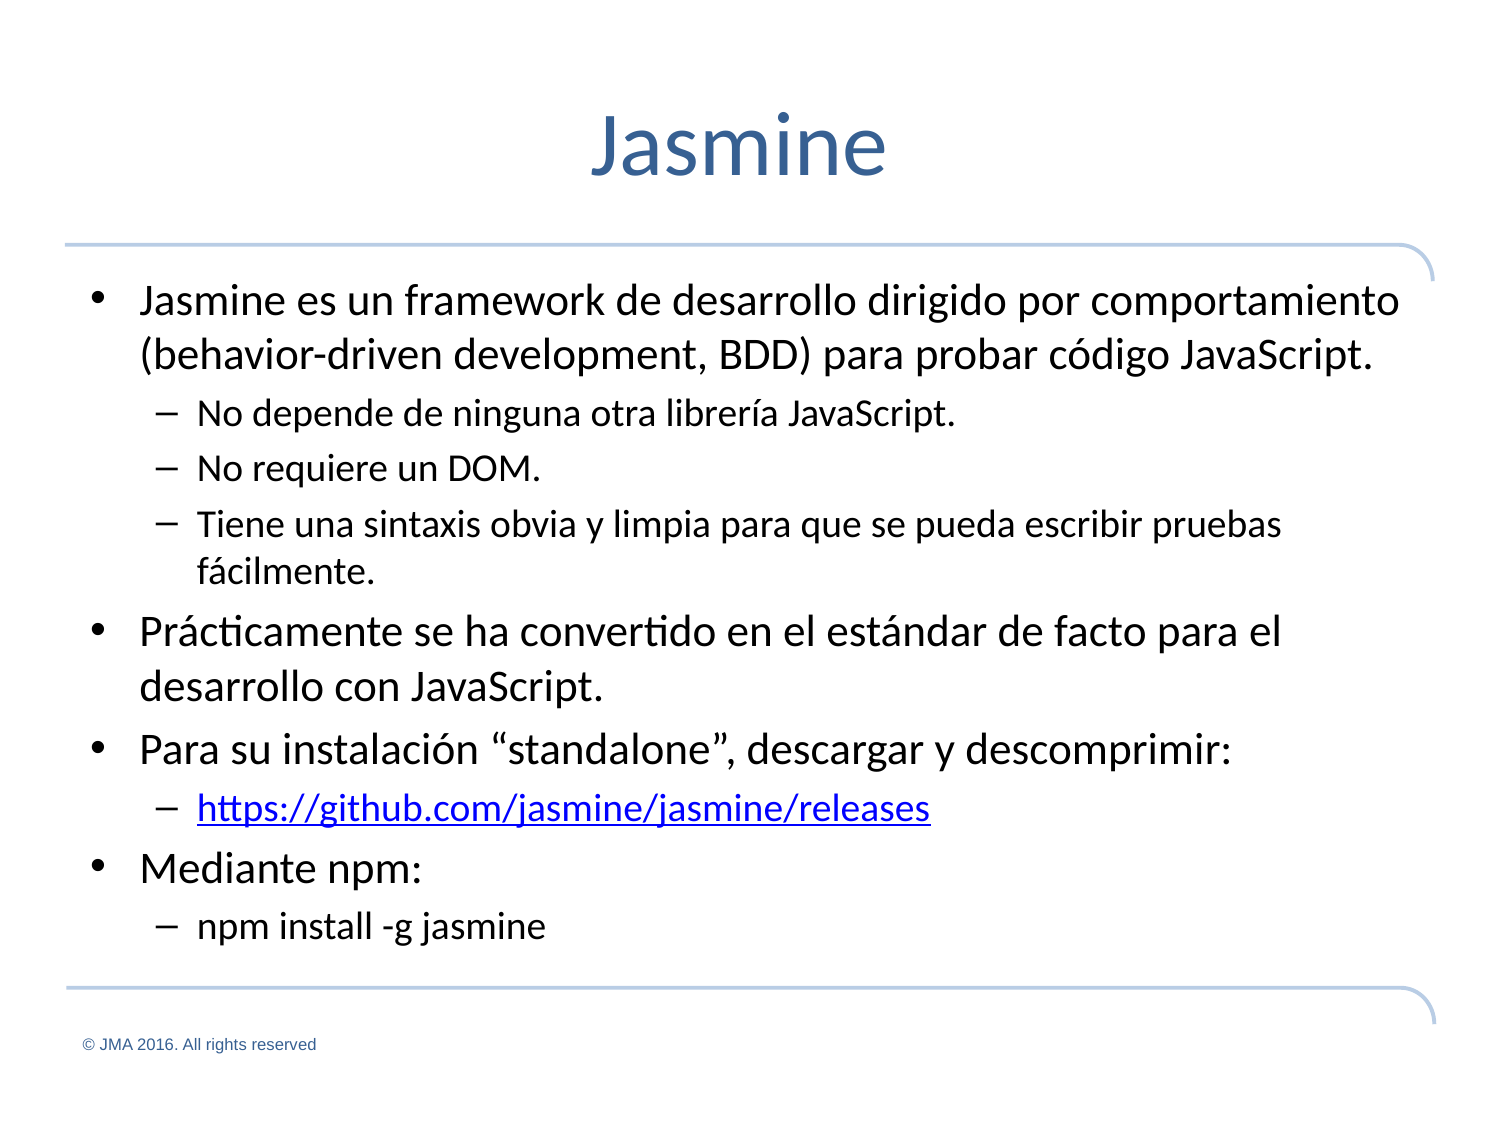

# Jasmine
Jasmine es un framework de desarrollo dirigido por comportamiento (behavior-driven development, BDD) para probar código JavaScript.
No depende de ninguna otra librería JavaScript.
No requiere un DOM.
Tiene una sintaxis obvia y limpia para que se pueda escribir pruebas fácilmente.
Prácticamente se ha convertido en el estándar de facto para el desarrollo con JavaScript.
Para su instalación “standalone”, descargar y descomprimir:
https://github.com/jasmine/jasmine/releases
Mediante npm:
npm install -g jasmine